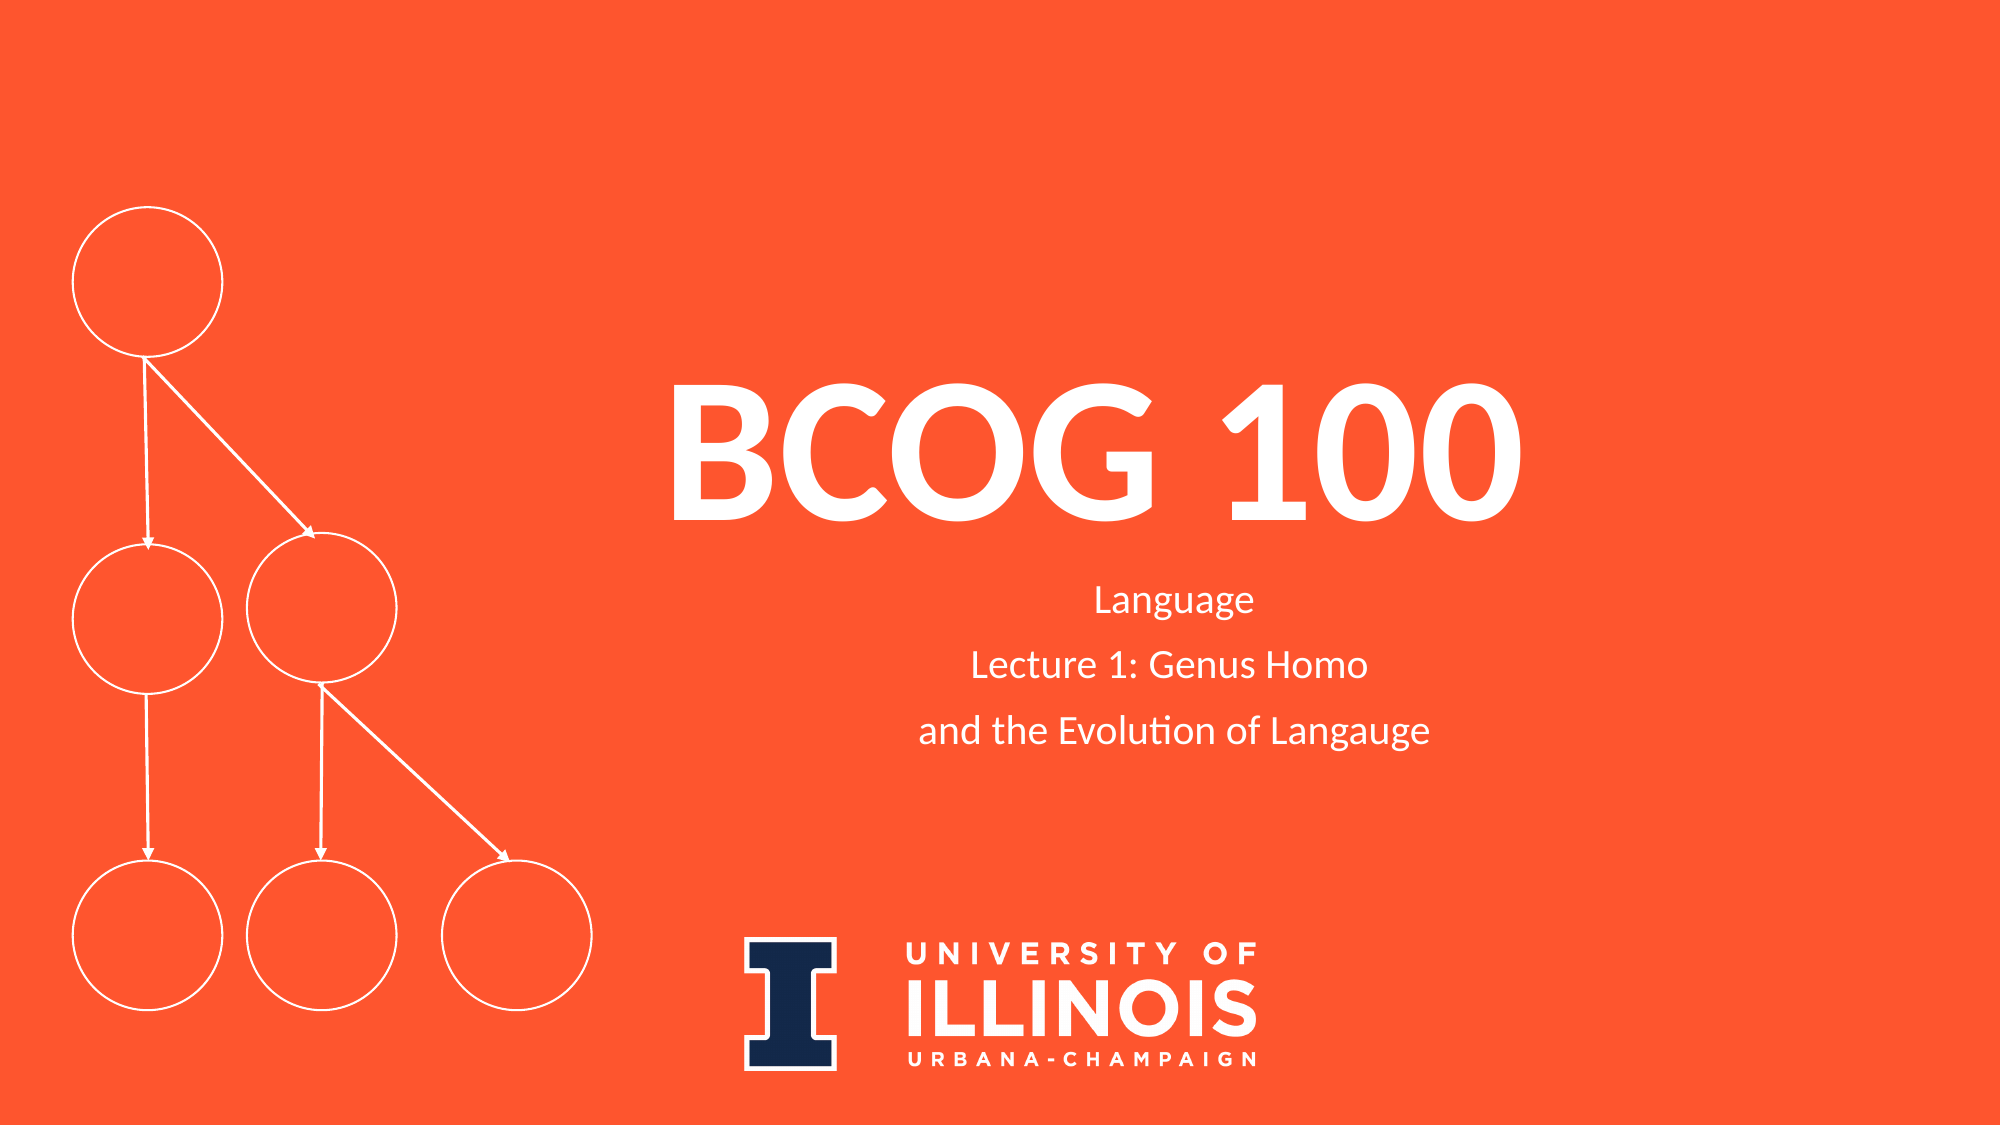

# BCOG 100

Language
Lecture 1: Genus Homo
and the Evolution of Langauge